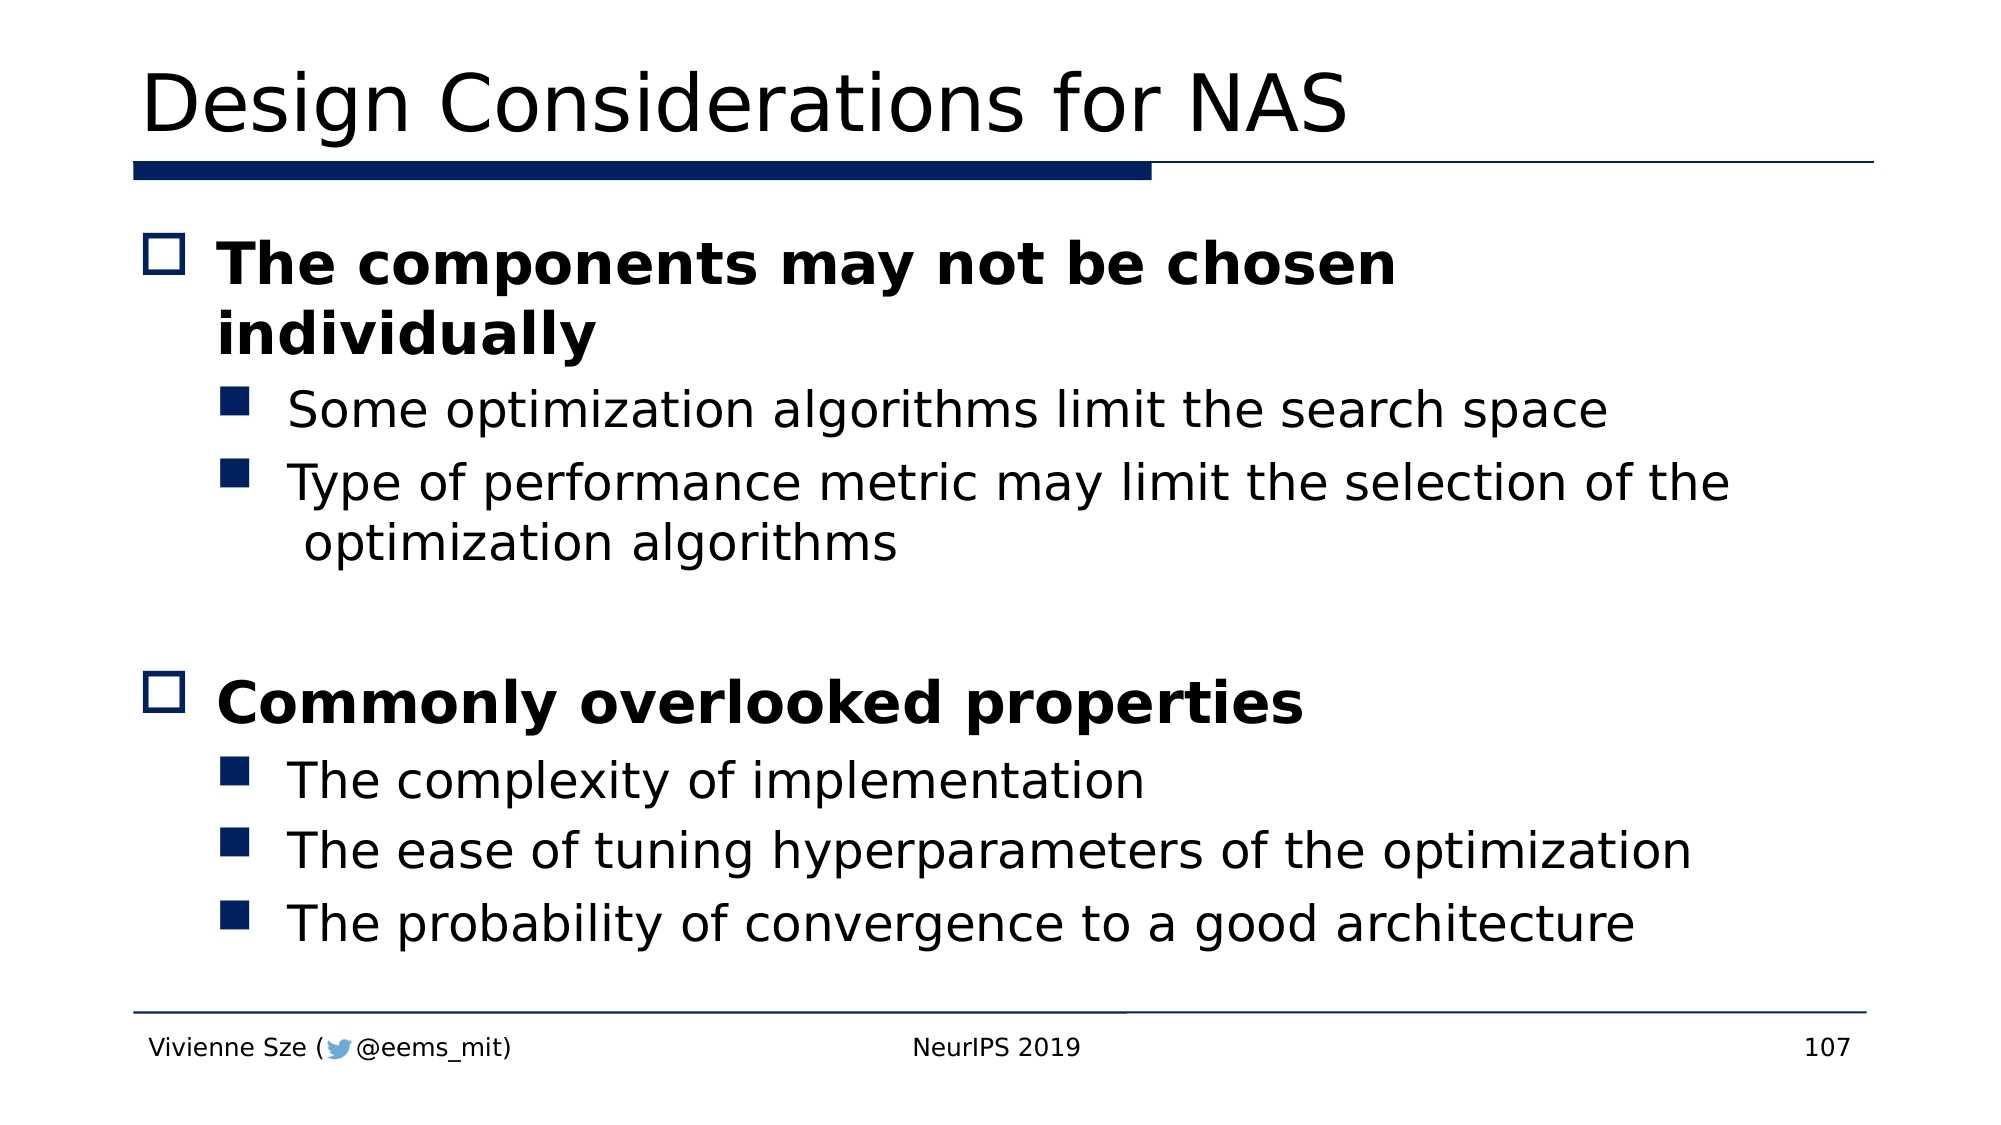

# Design Considerations for NAS
The components may not be chosen individually
Some optimization algorithms limit the search space
Type of performance metric may limit the selection of the  optimization algorithms

Commonly overlooked properties
The complexity of implementation
The ease of tuning hyperparameters of the optimization
The probability of convergence to a good architecture
Vivienne Sze (
@eems_mit)
NeurIPS 2019
107